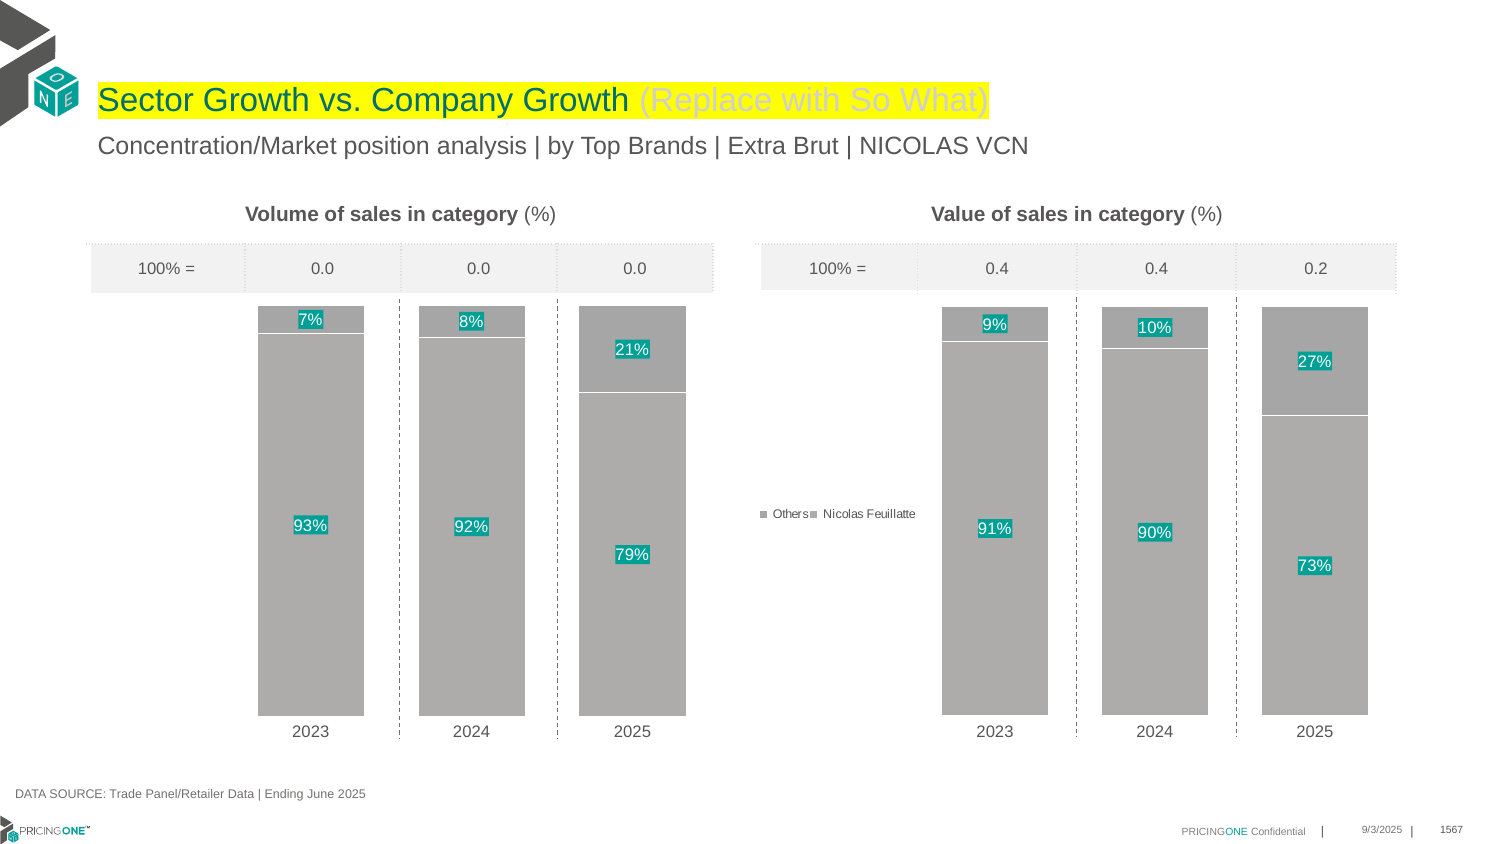

# Sector Growth vs. Company Growth (Replace with So What)
Concentration/Market position analysis | by Top Brands | Extra Brut | NICOLAS VCN
| Volume of sales in category (%) |  |  |  |
| --- | --- | --- | --- |
| 100% = | 0.0 | 0.0 | 0.0 |
| Value of sales in category (%) |  |  |  |
| --- | --- | --- | --- |
| 100% = | 0.4 | 0.4 | 0.2 |

### Chart

| Category | Nicolas Feuillatte | Others |
|---|---|---|
| 2023 | 0.9316546762589928 | 0.06834532374100719 |
| 2024 | 0.9228062913907285 | 0.07719370860927152 |
| 2025 | 0.7867953498574248 | 0.21320465014257514 |

### Chart

| Category | Nicolas Feuillatte | Others |
|---|---|---|
| 2023 | 0.913625848568038 | 0.08637415143196205 |
| 2024 | 0.895782681295929 | 0.10421731870407099 |
| 2025 | 0.7322074847659732 | 0.2677925152340268 |
DATA SOURCE: Trade Panel/Retailer Data | Ending June 2025

9/3/2025
1567